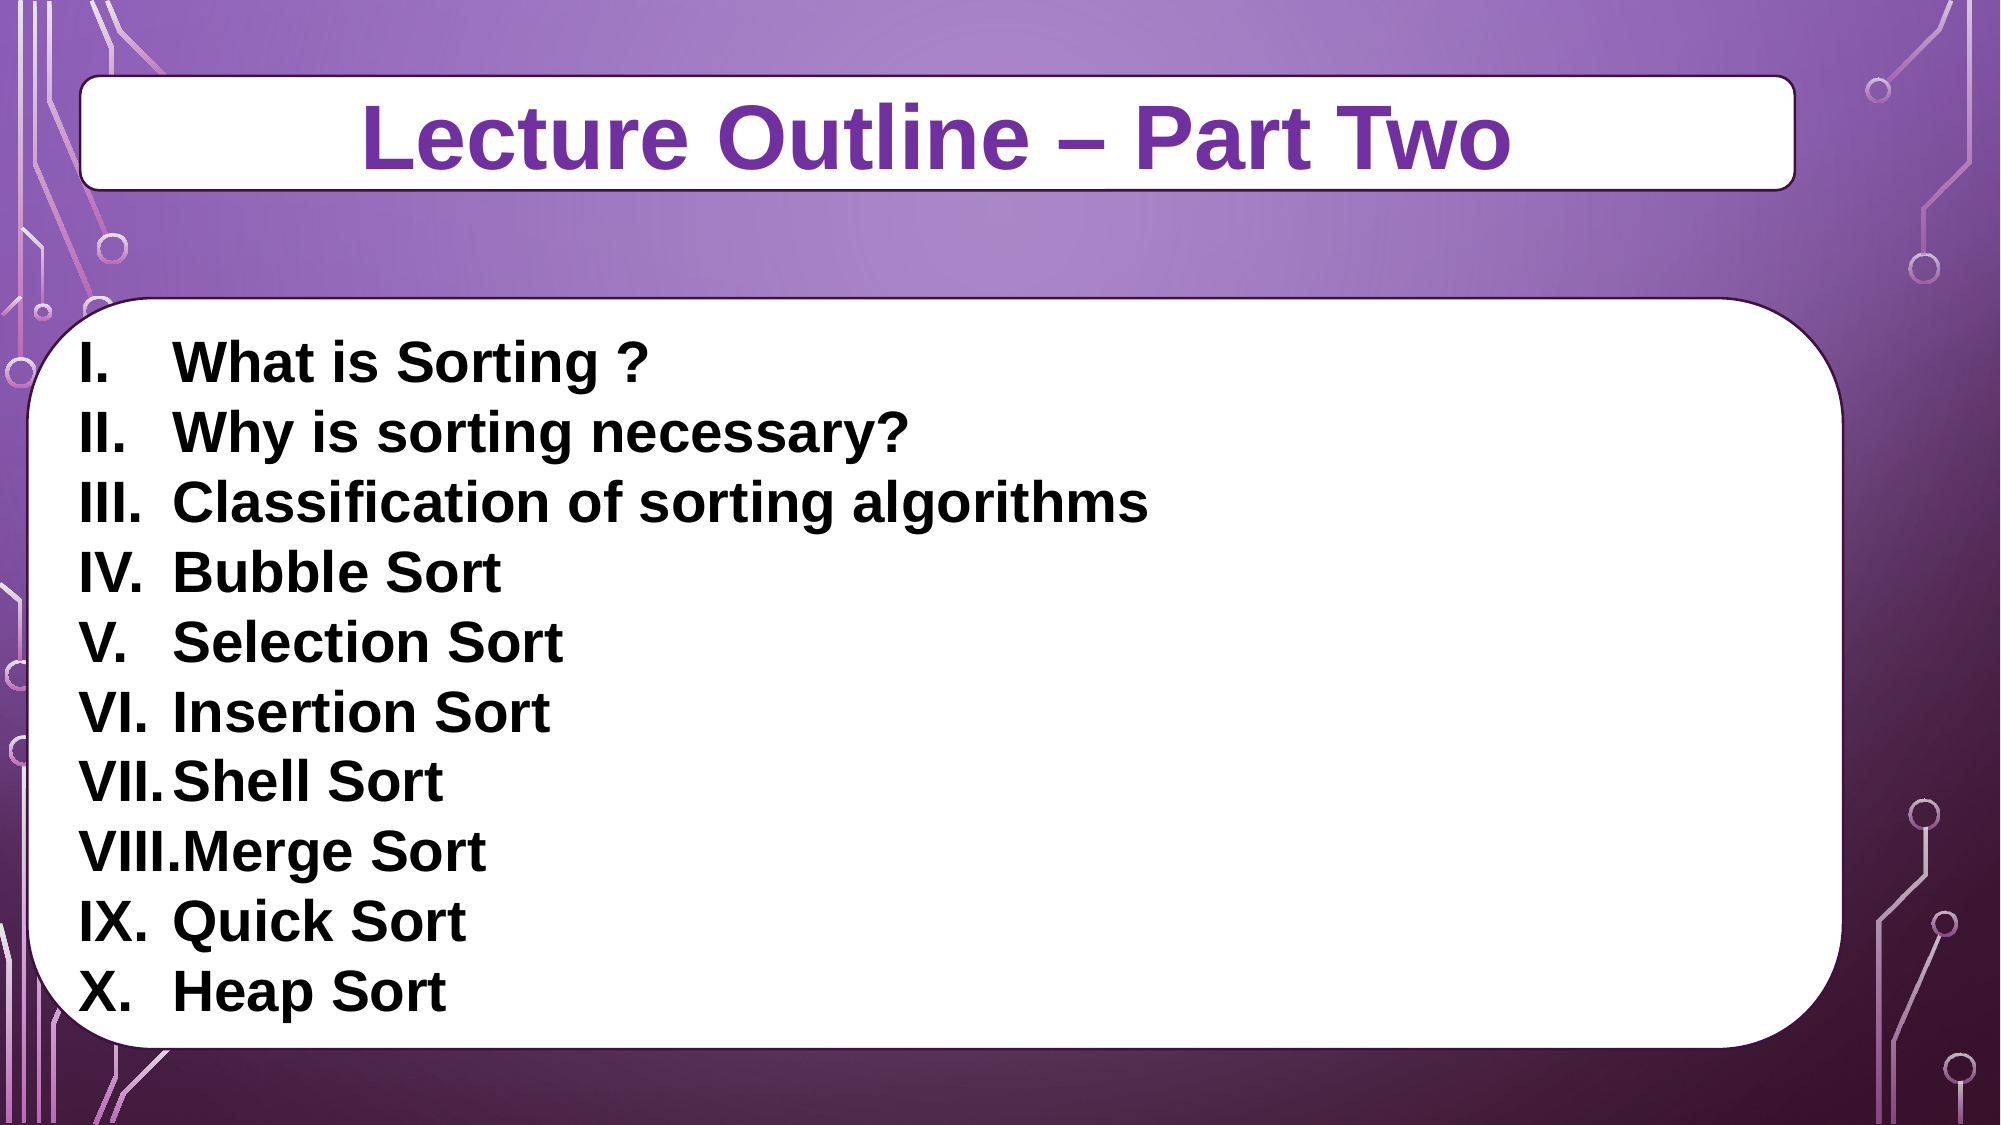

Lecture Outline – Part Two

What is Sorting ?
Why is sorting necessary?
Classification of sorting algorithms
Bubble Sort
Selection Sort
Insertion Sort
Shell Sort
Merge Sort
Quick Sort
Heap Sort